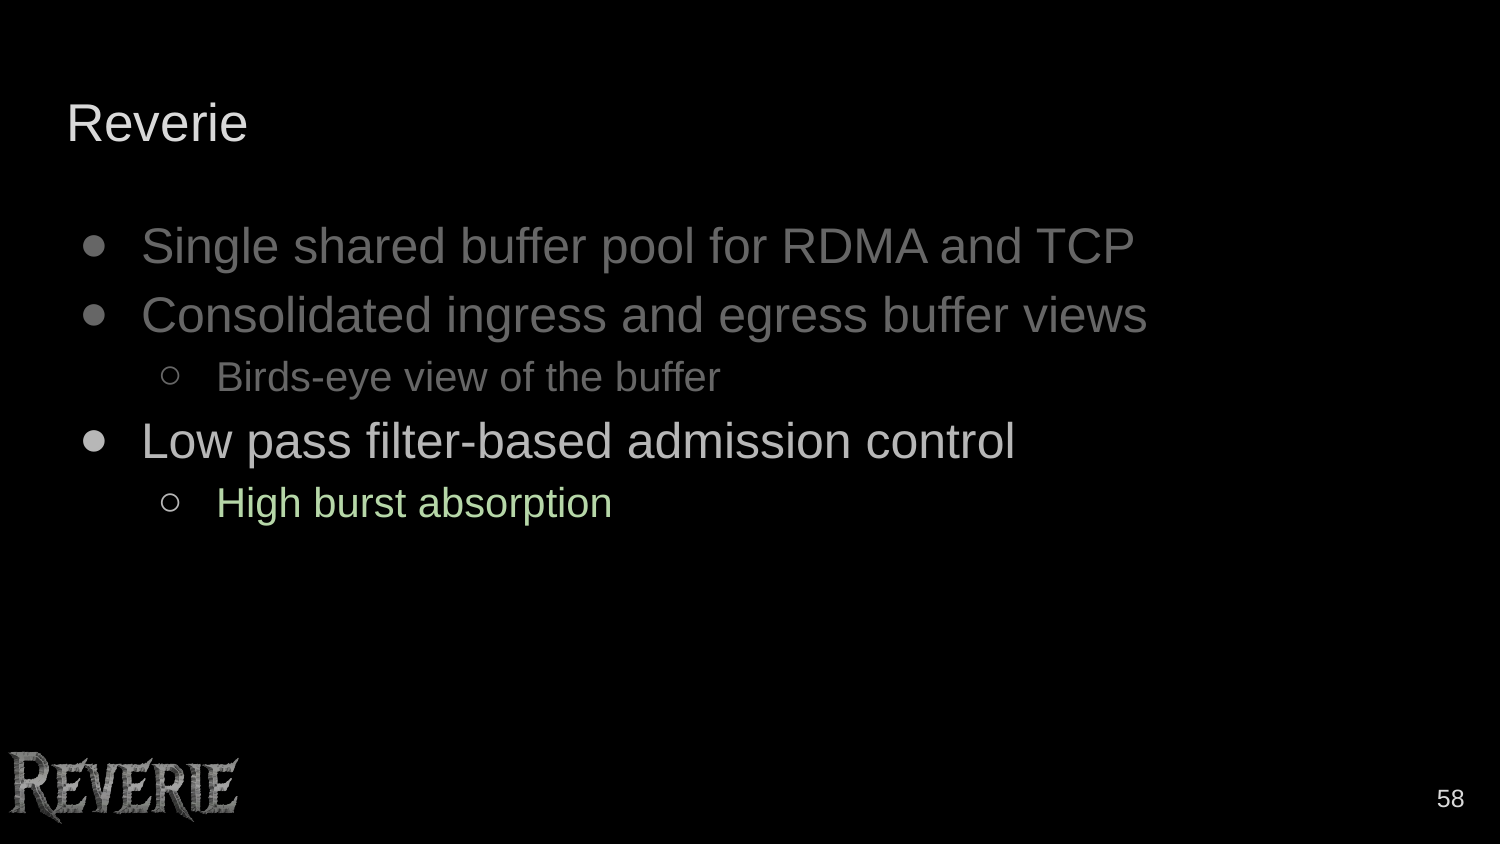

# Reverie
Single shared buffer pool for RDMA and TCP
Consolidated ingress and egress buffer views
Birds-eye view of the buffer
Low pass filter-based admission control
High burst absorption
58